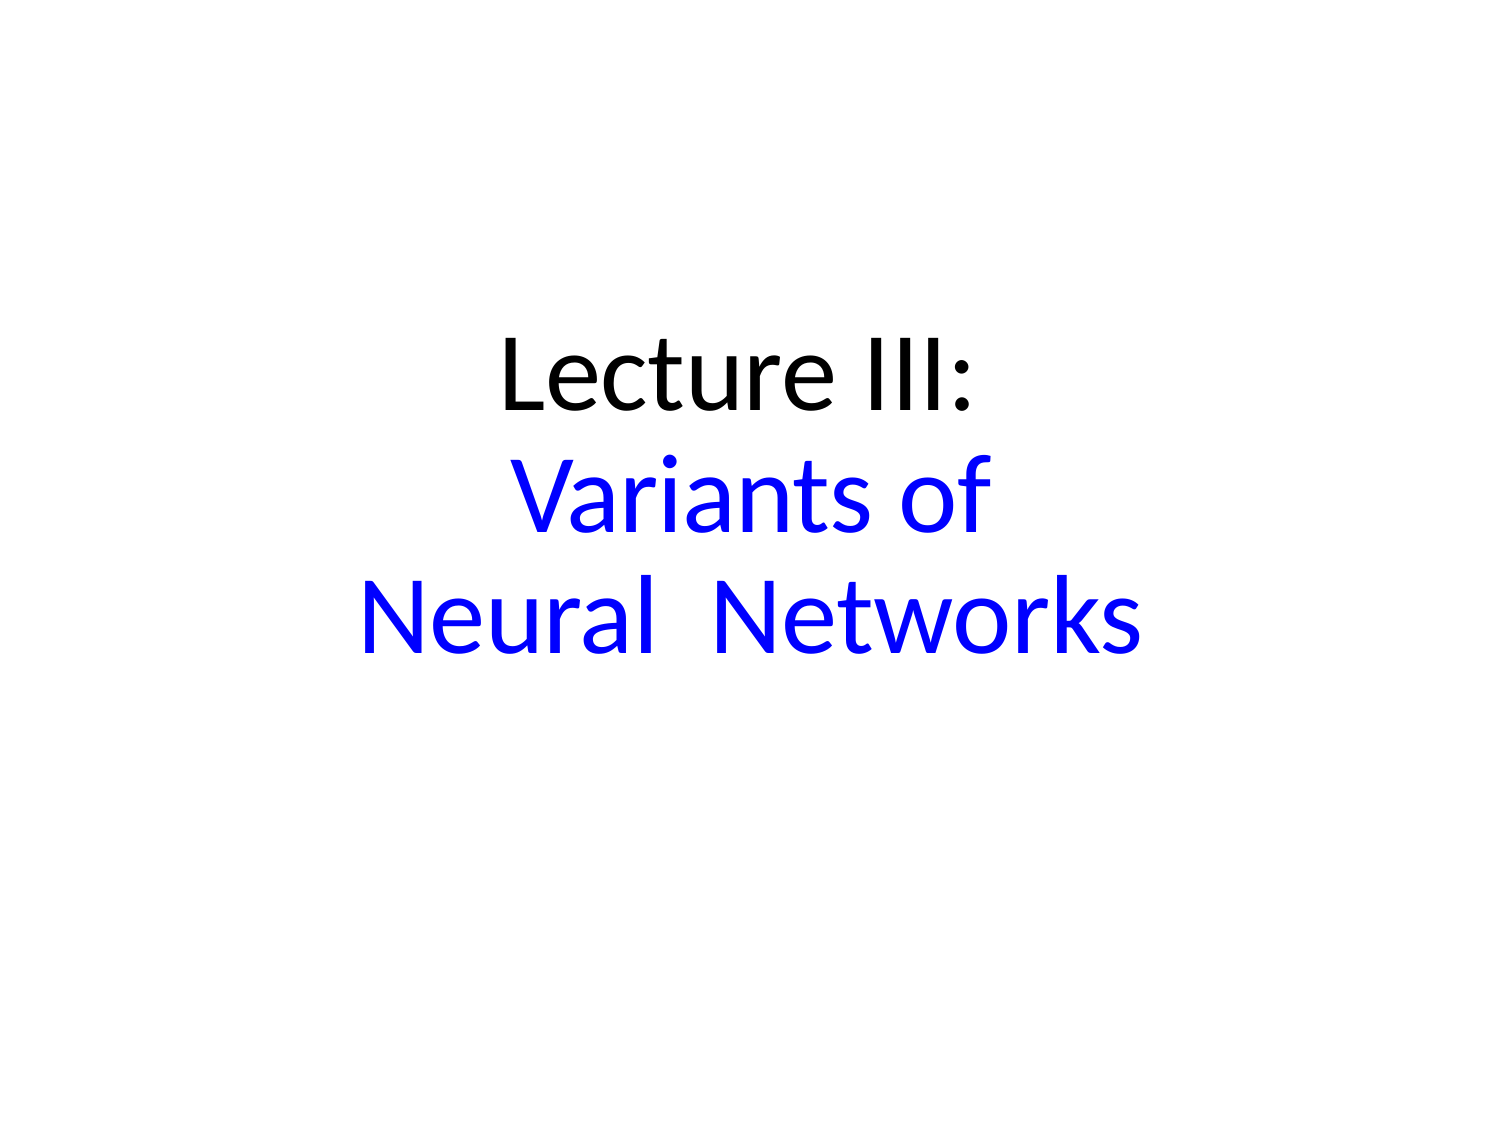

# Lecture III:  Variants of Neural  Networks